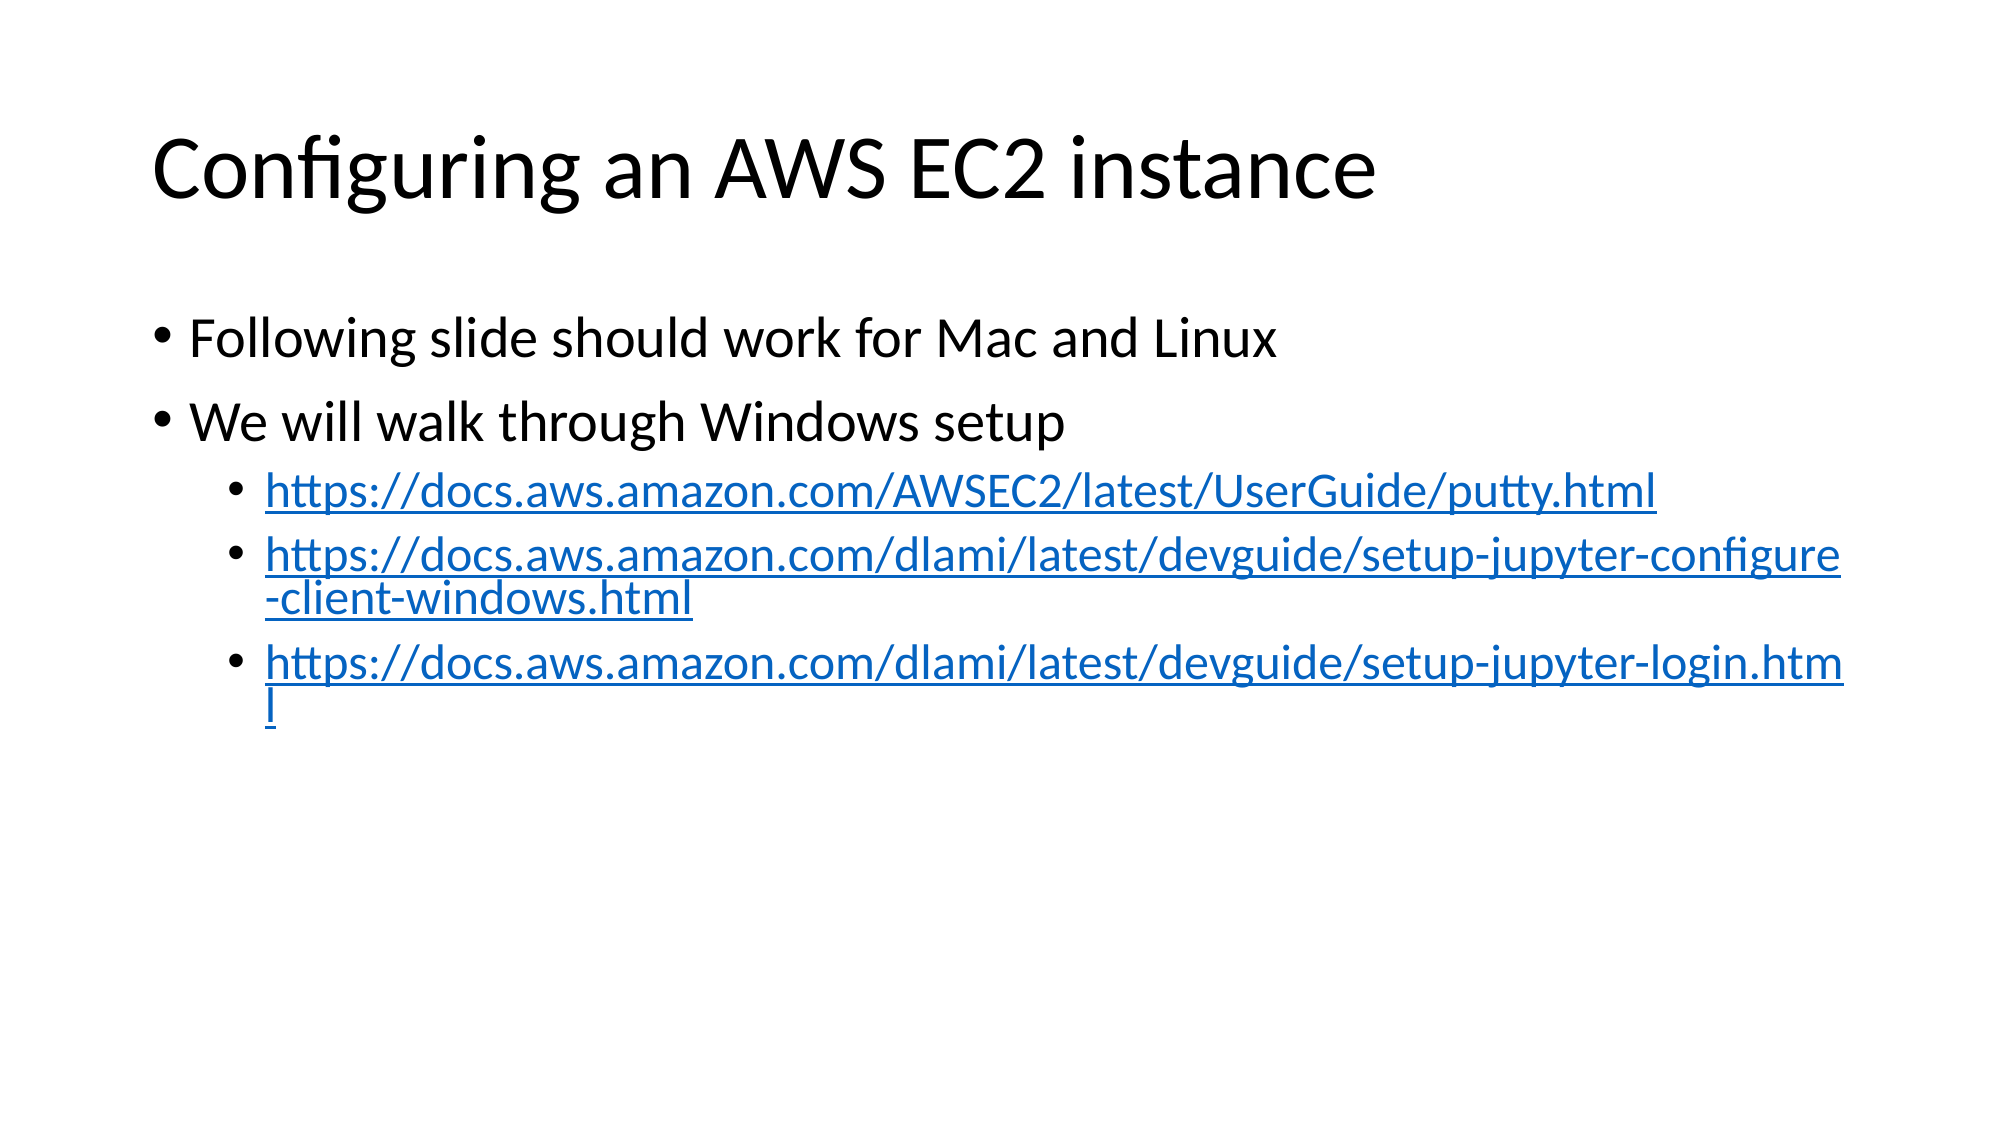

# Configuring an AWS EC2 instance
Following slide should work for Mac and Linux
We will walk through Windows setup
https://docs.aws.amazon.com/AWSEC2/latest/UserGuide/putty.html
https://docs.aws.amazon.com/dlami/latest/devguide/setup-jupyter-configure-client-windows.html
https://docs.aws.amazon.com/dlami/latest/devguide/setup-jupyter-login.html